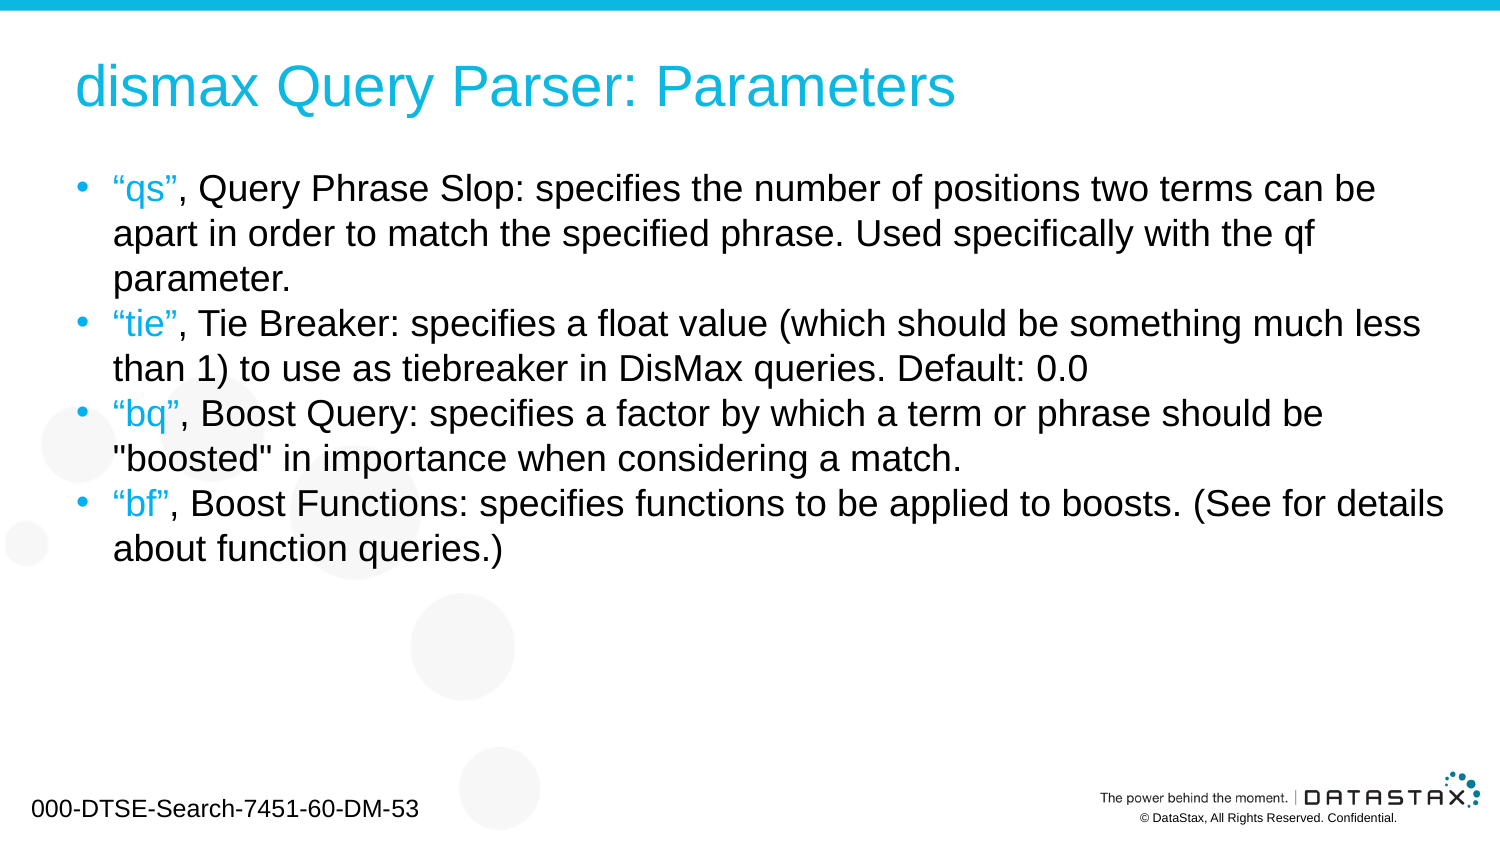

# dismax Query Parser: Parameters
“qs”, Query Phrase Slop: specifies the number of positions two terms can be apart in order to match the specified phrase. Used specifically with the qf parameter.
“tie”, Tie Breaker: specifies a float value (which should be something much less than 1) to use as tiebreaker in DisMax queries. Default: 0.0
“bq”, Boost Query: specifies a factor by which a term or phrase should be "boosted" in importance when considering a match.
“bf”, Boost Functions: specifies functions to be applied to boosts. (See for details about function queries.)
000-DTSE-Search-7451-60-DM-53
© DataStax, All Rights Reserved. Confidential.